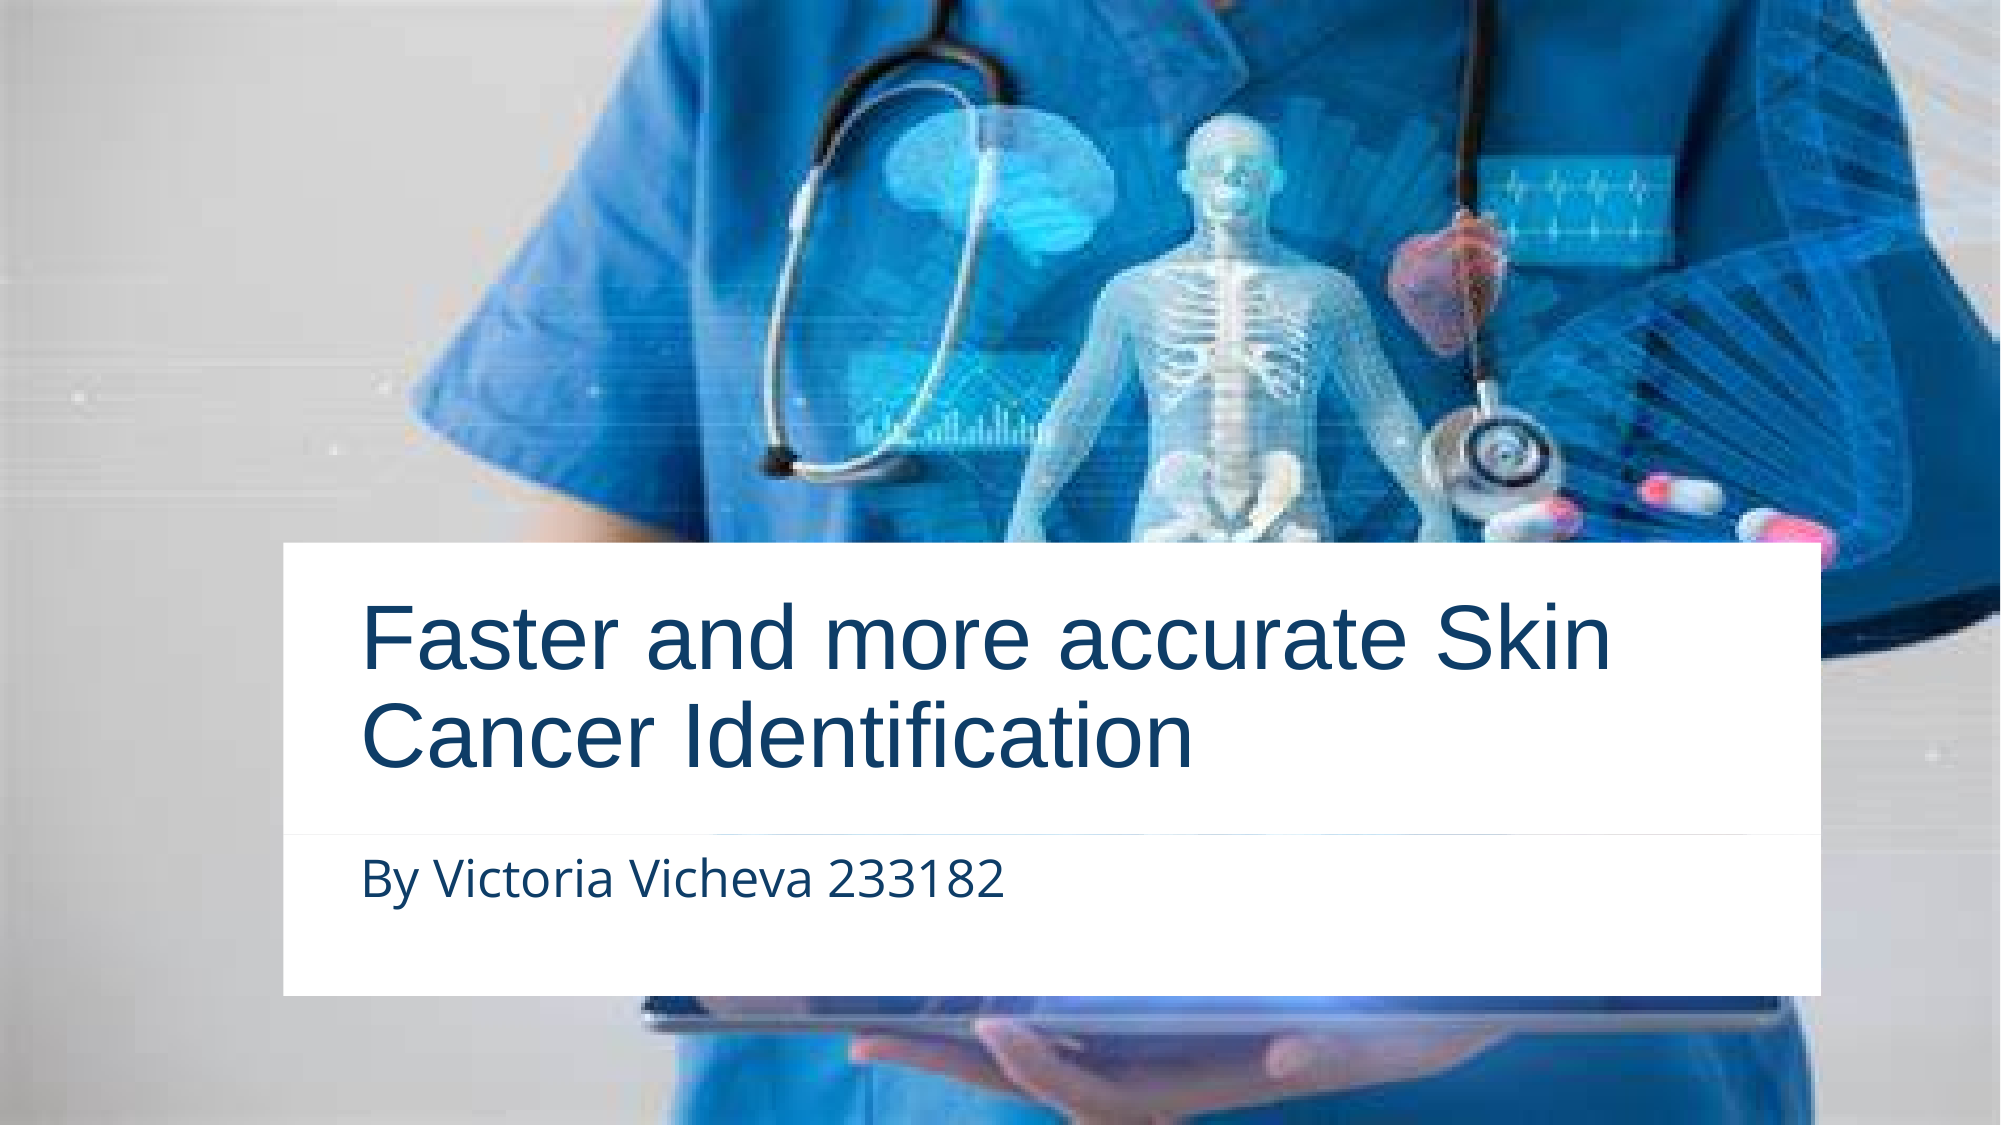

# Faster and more accurate Skin Cancer Identification
By Victoria Vicheva 233182